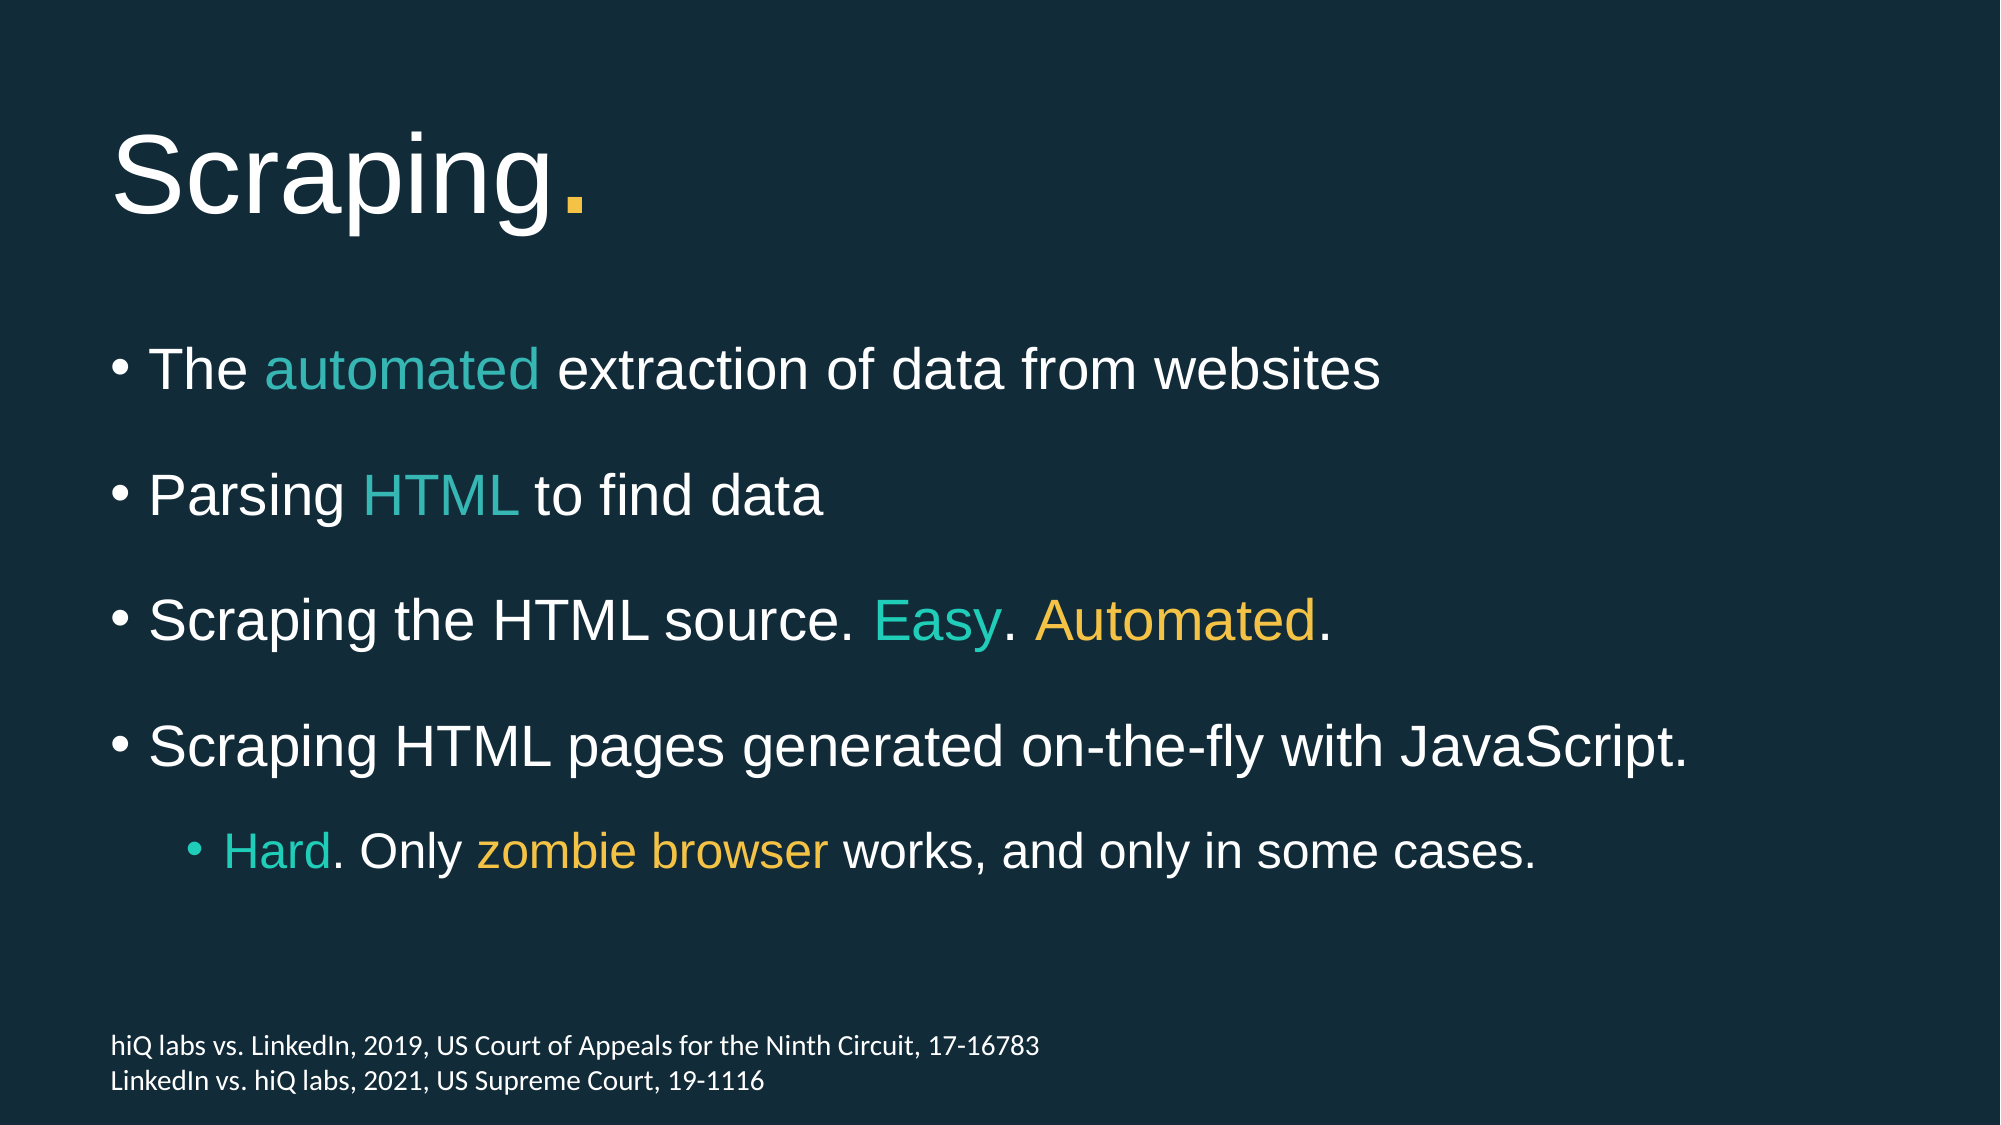

# Scraping.
The automated extraction of data from websites
Parsing HTML to find data
Scraping the HTML source. Easy. Automated.
Scraping HTML pages generated on-the-fly with JavaScript.
Hard. Only zombie browser works, and only in some cases.
hiQ labs vs. LinkedIn, 2019, US Court of Appeals for the Ninth Circuit, 17-16783
LinkedIn vs. hiQ labs, 2021, US Supreme Court, 19-1116